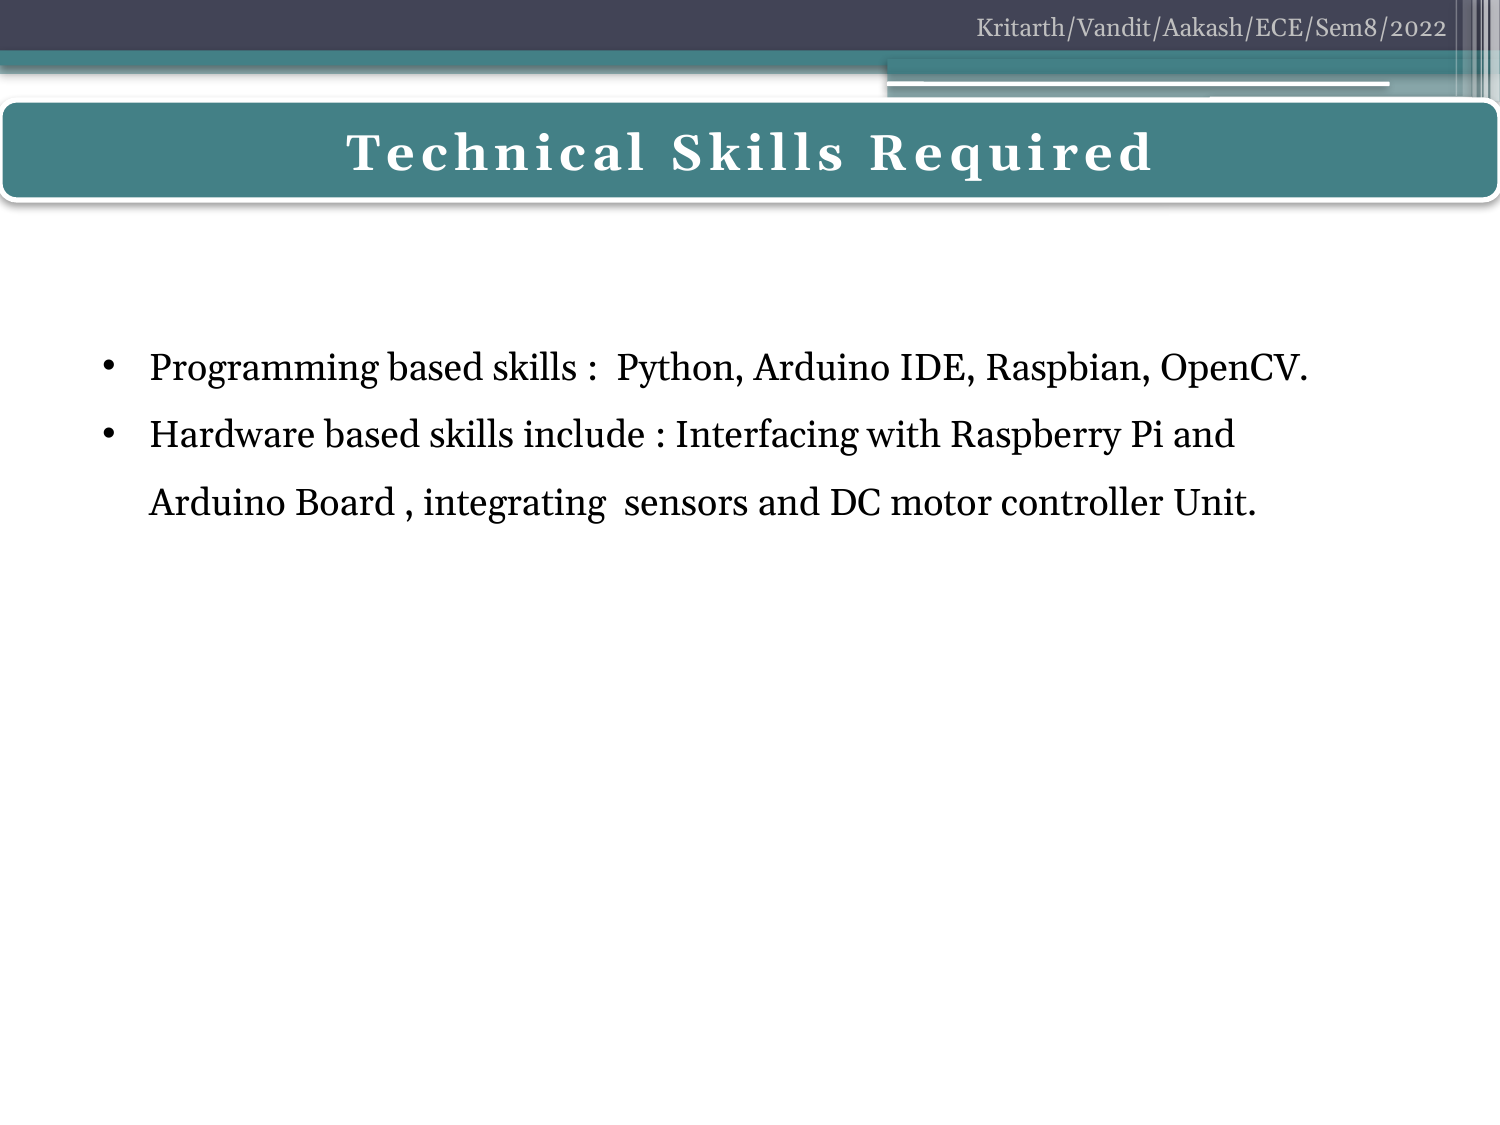

Kritarth/Vandit/Aakash/ECE/Sem8/2022
Technical Skills Required
Programming based skills :  Python, Arduino IDE, Raspbian, OpenCV.
Hardware based skills include : Interfacing with Raspberry Pi and Arduino Board , integrating  sensors and DC motor controller Unit.